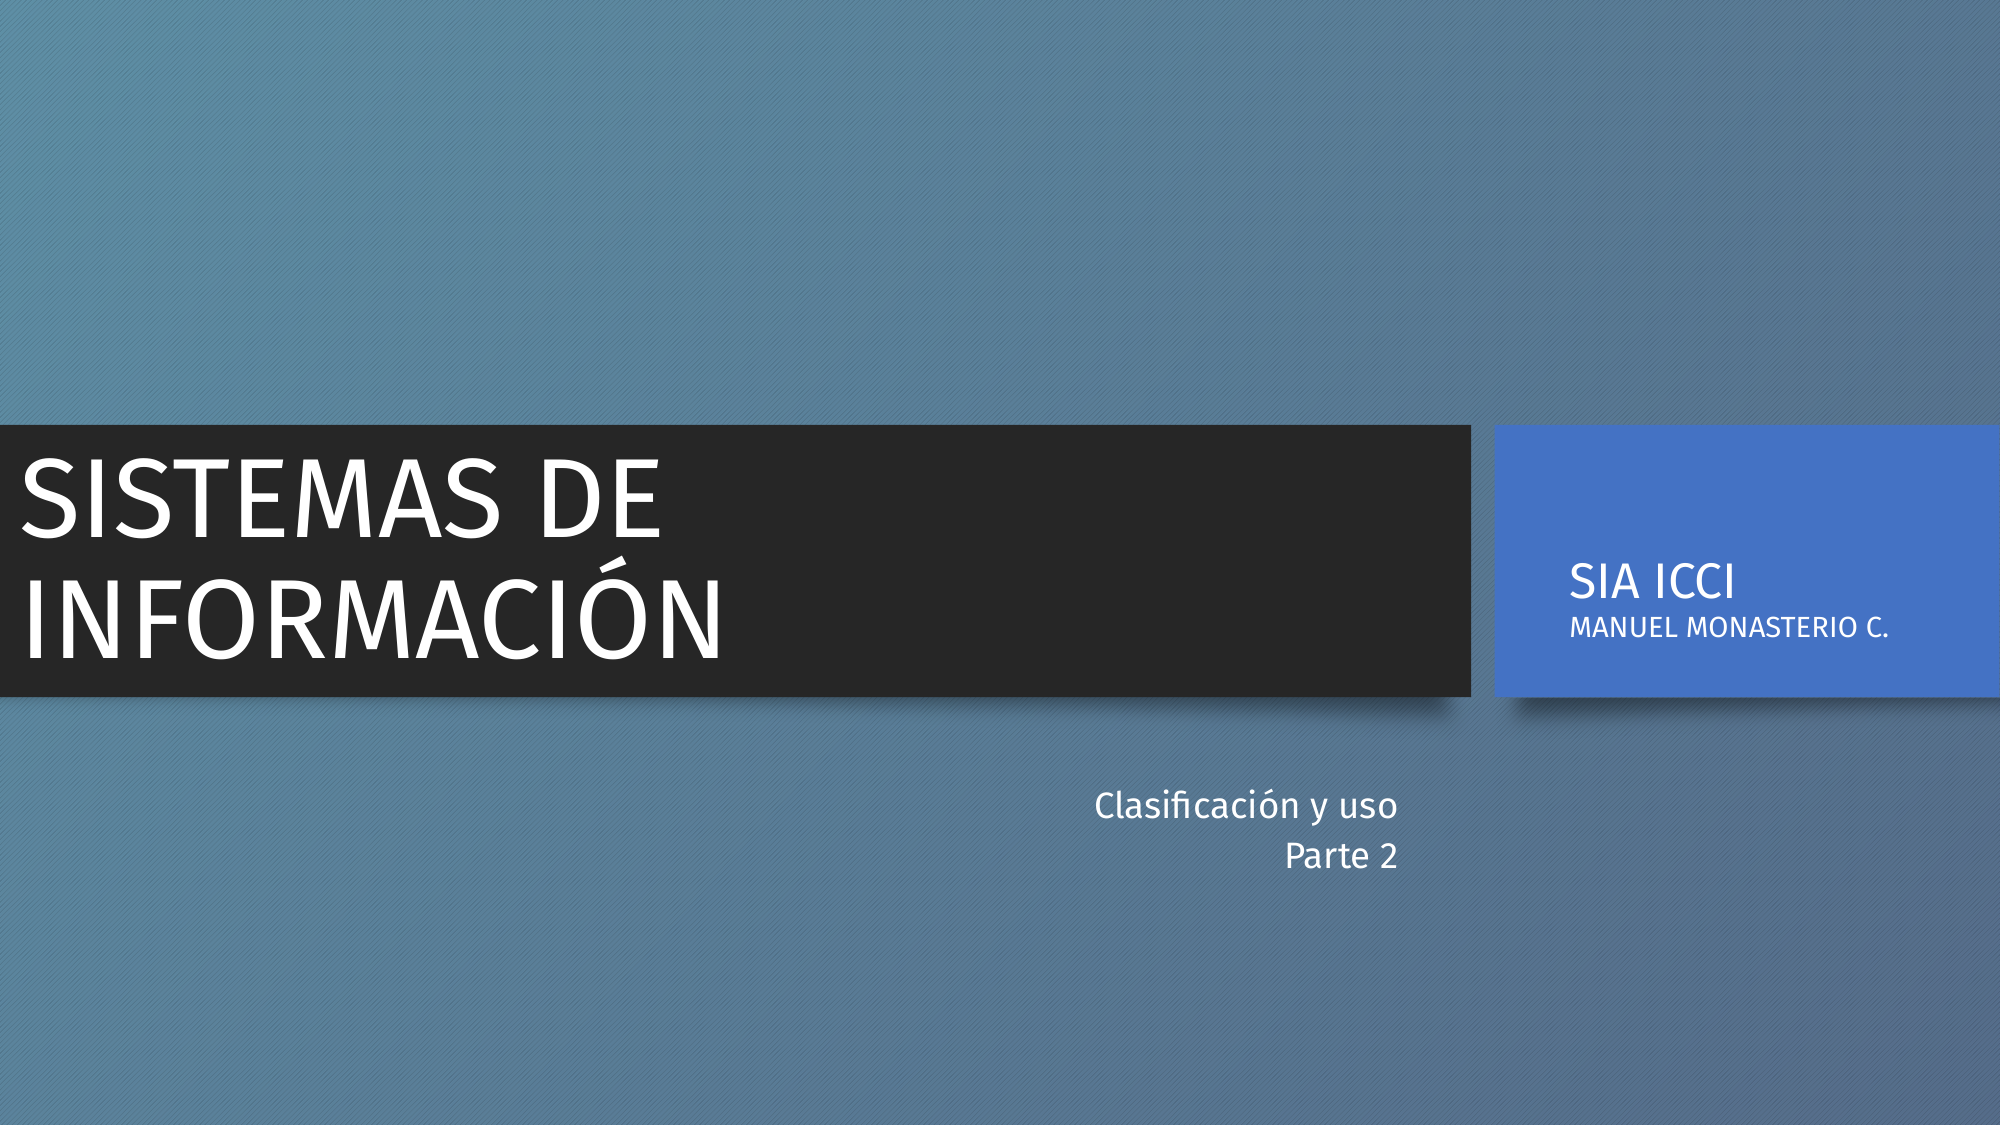

# SISTEMAS DE INFORMACIÓN
SIA ICCI
MANUEL MONASTERIO C.
Clasificación y uso
Parte 2